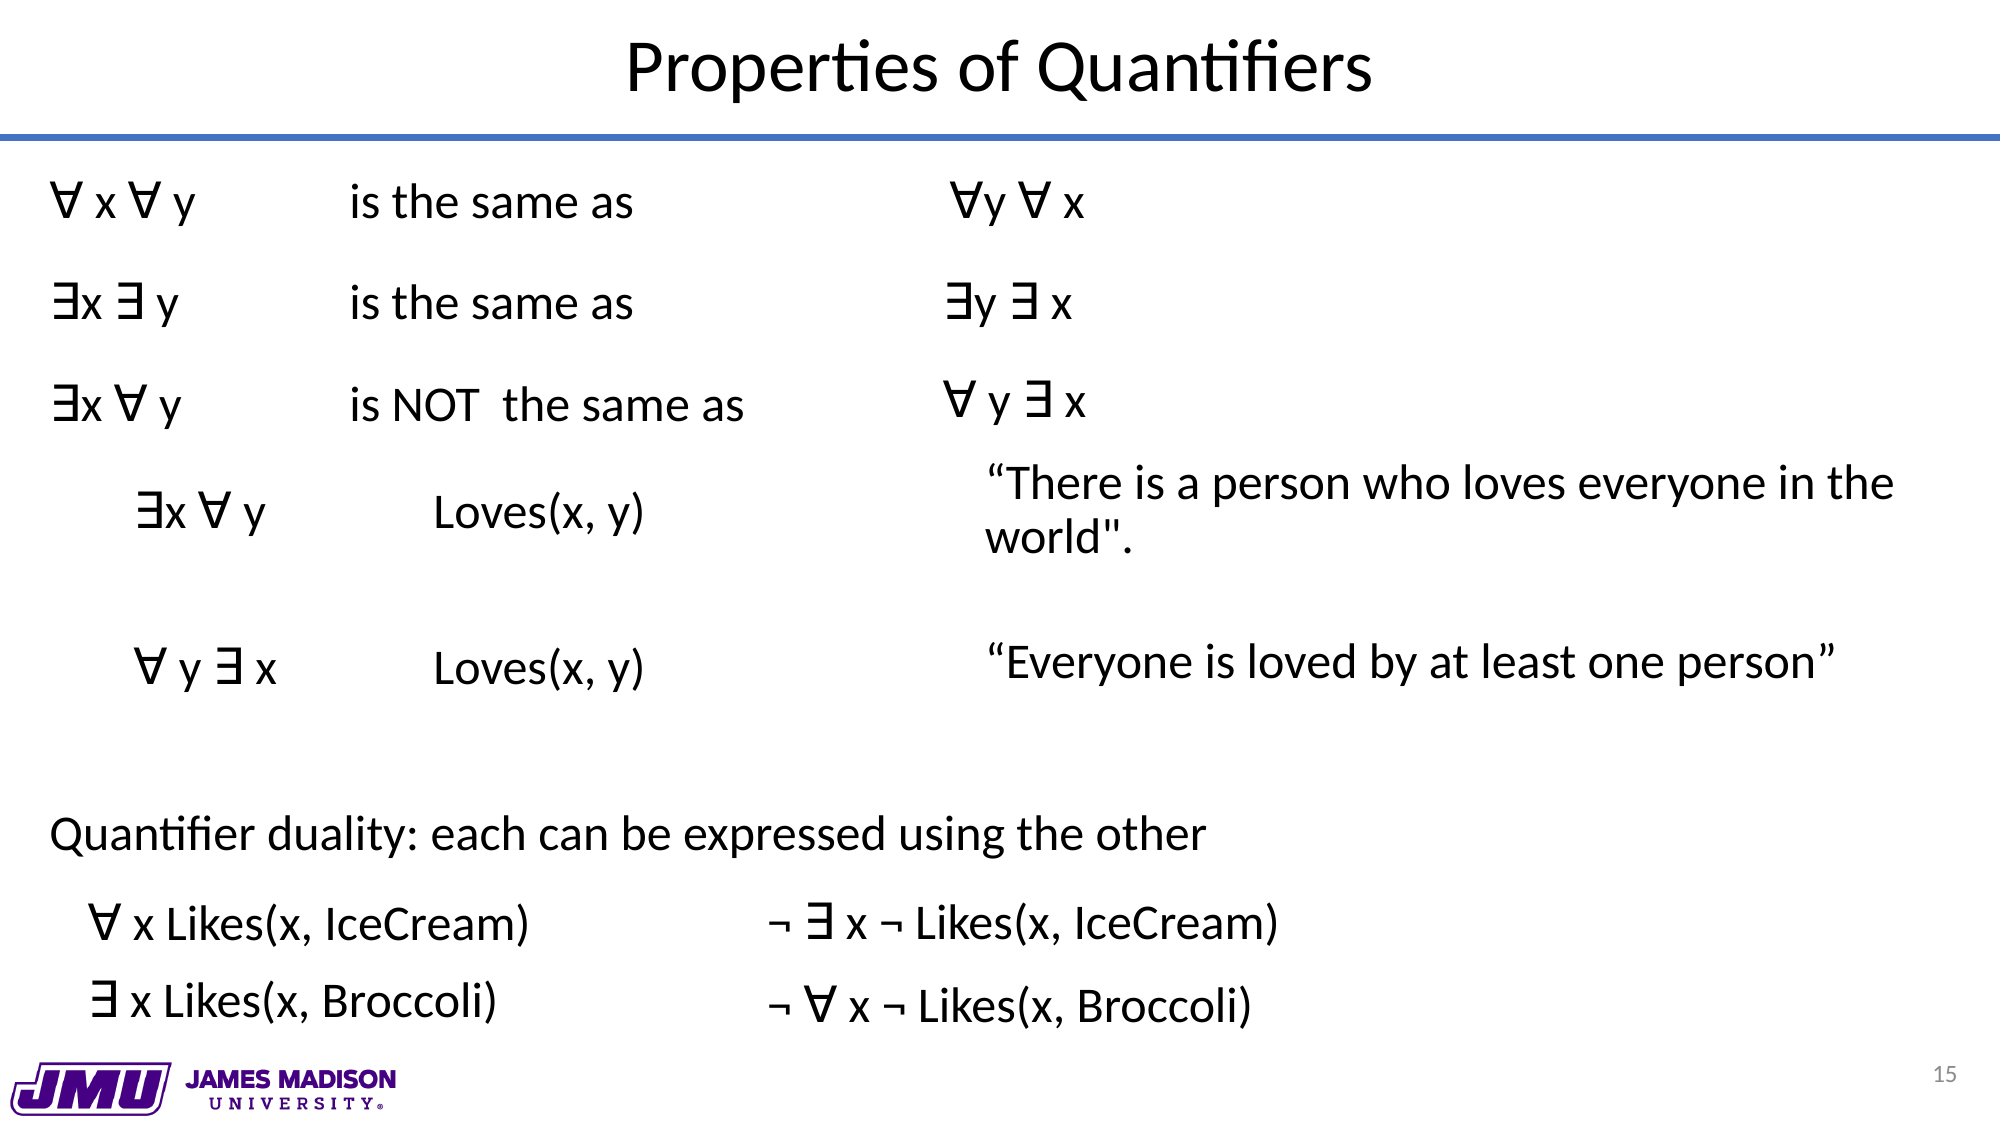

# Properties of Quantifiers
∀ x ∀ y		is the same as			∀y ∀ x
∃x ∃ y		is the same as
∃y ∃ x
∀ y ∃ x
∃x ∀ y		is NOT  the same as
“There is a person who loves everyone in the world".
∃x ∀ y		Loves(x, y)
“Everyone is loved by at least one person”
∀ y ∃ x		Loves(x, y)
Quantifier duality: each can be expressed using the other
¬ ∃ x ¬ Likes(x, IceCream)
∀ x Likes(x, IceCream)
∃ x Likes(x, Broccoli)
¬ ∀ x ¬ Likes(x, Broccoli)
15